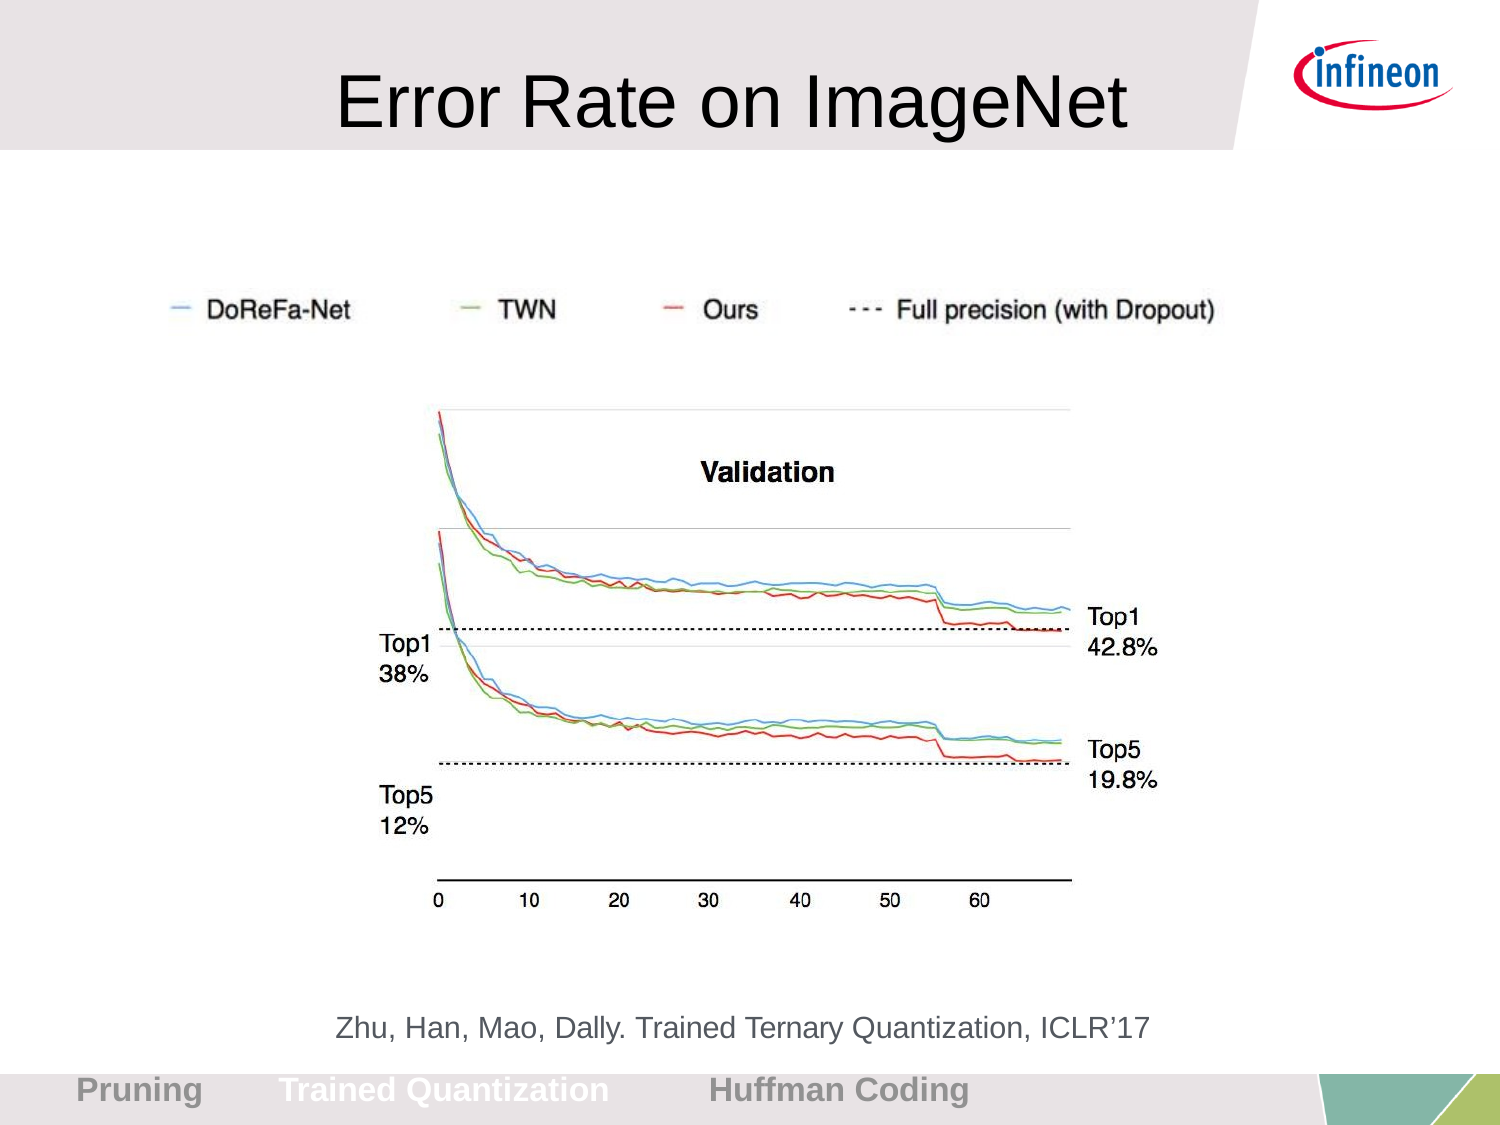

# Error	Rate on ImageNet

Zhu, Han, Mao, Dally. Trained Ternary Quantization, ICLR’17
Pruning
Trained Quantization
Huffman Coding